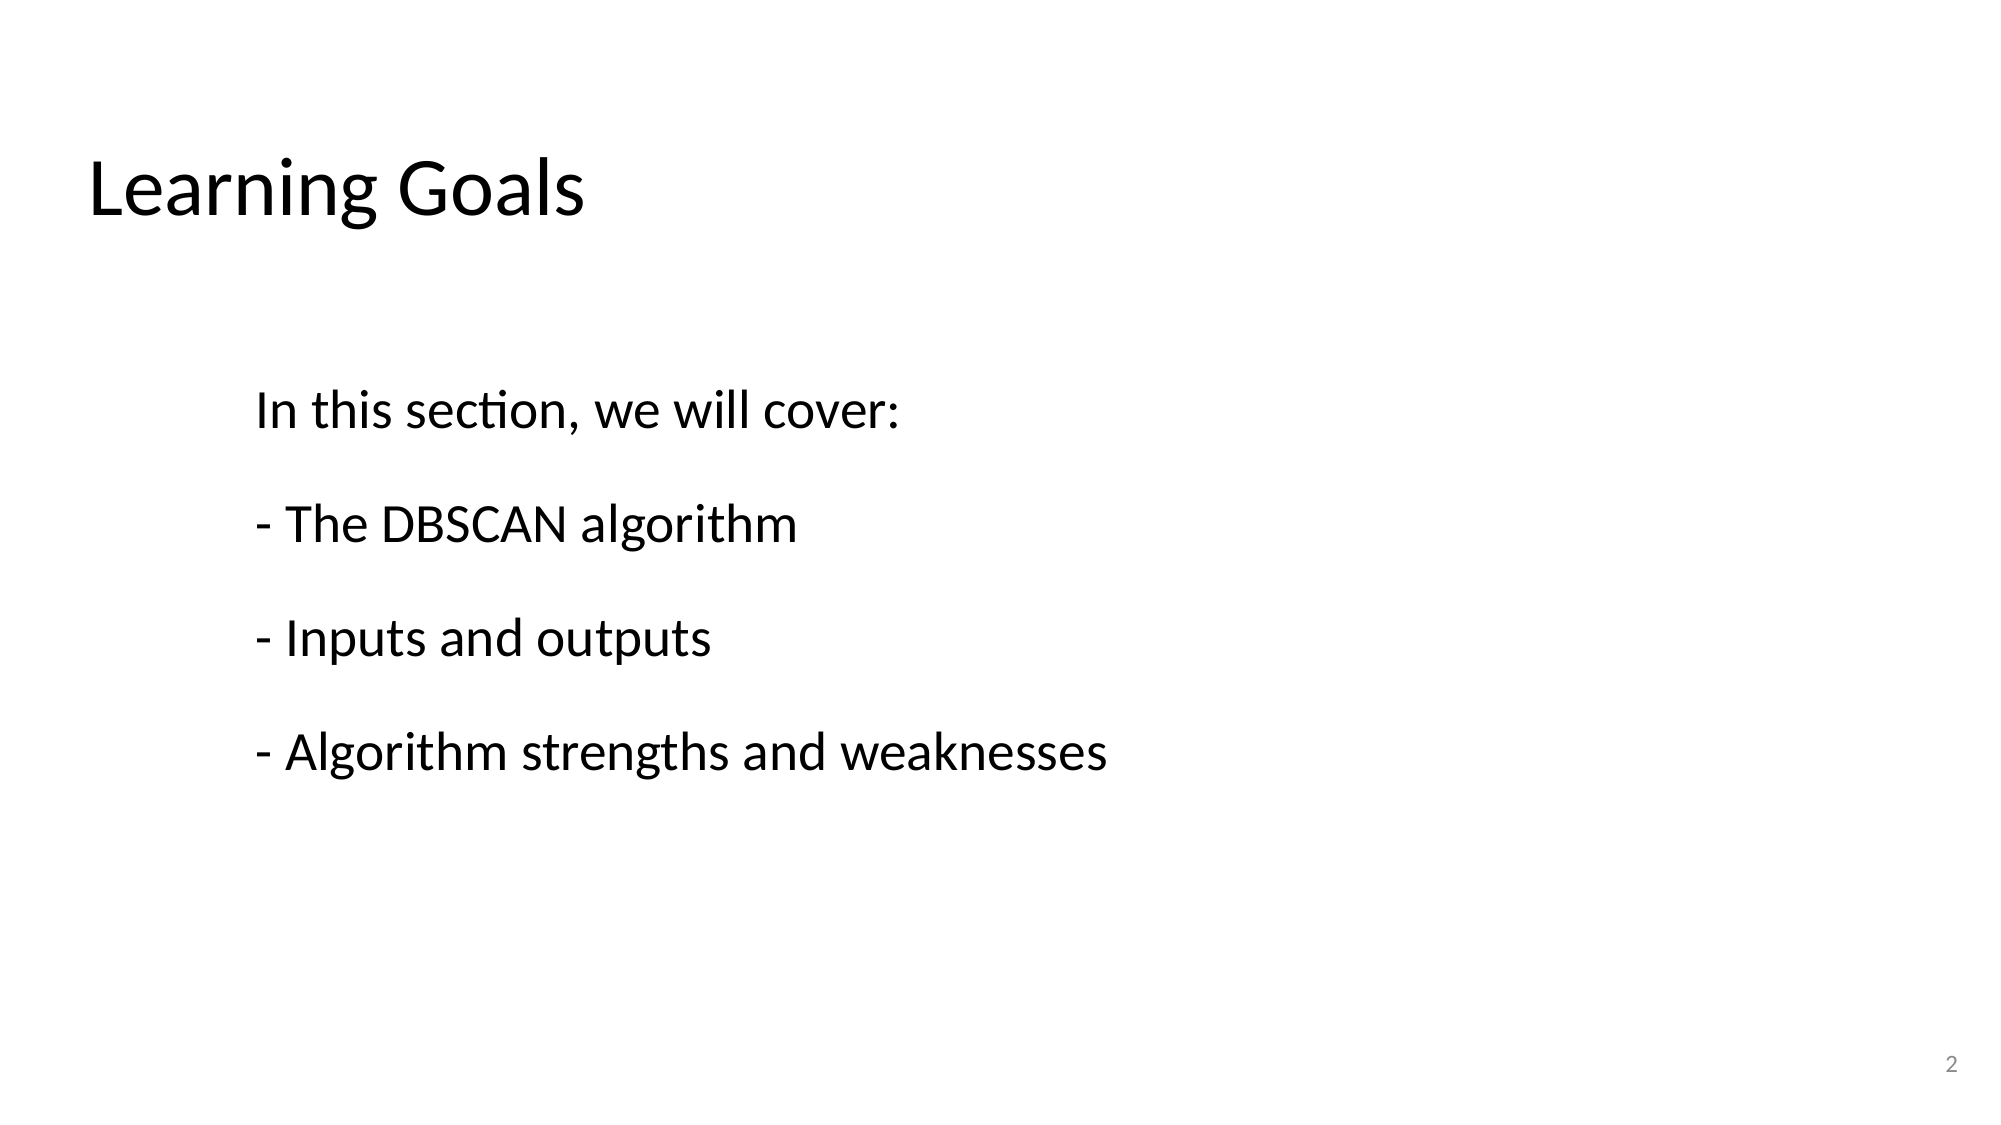

# Learning Goals
In this section, we will cover:
- The DBSCAN algorithm
- Inputs and outputs
- Algorithm strengths and weaknesses
2